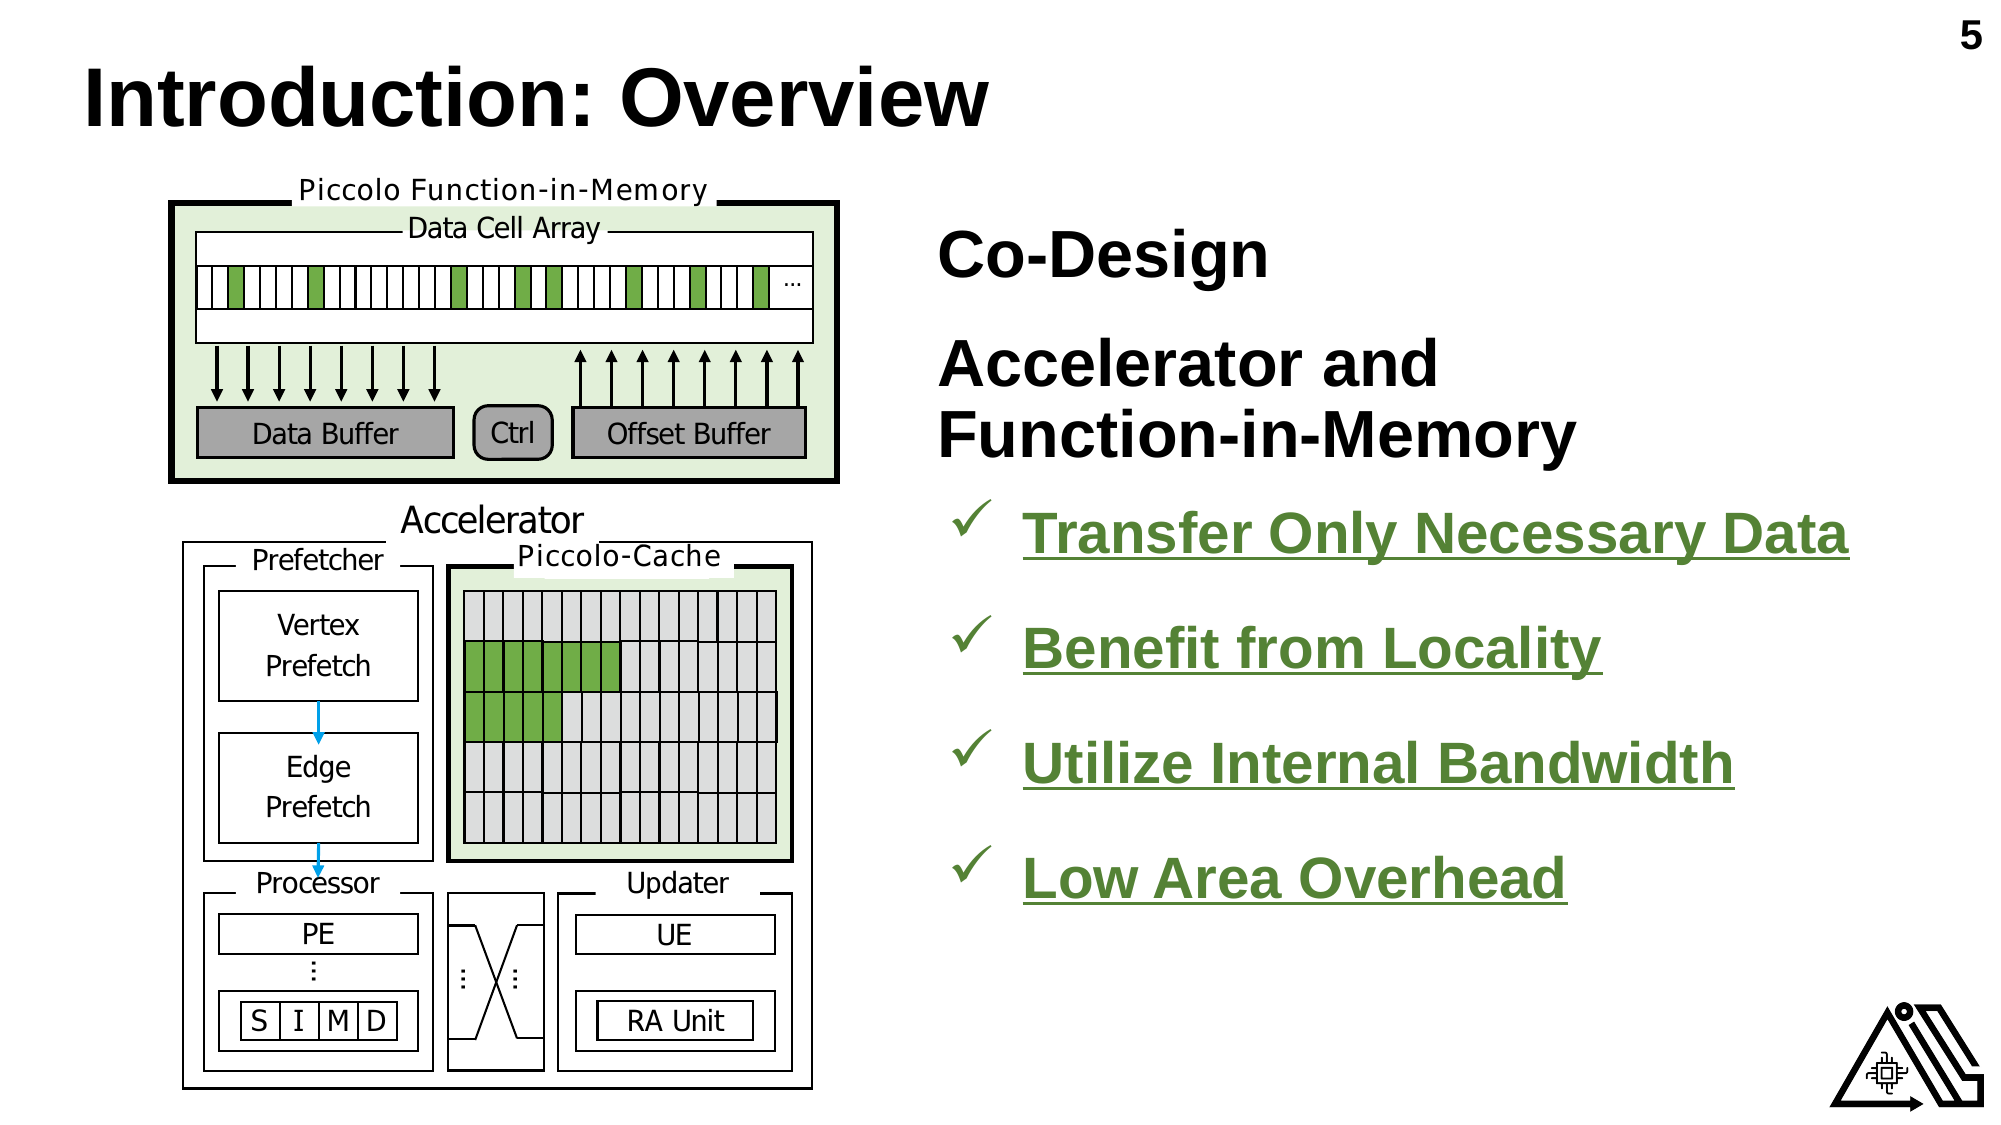

5
# Introduction: Overview

Piccolo Function-in-Memory

Data Cell Array
Co-Design

…

Accelerator and Function-in-Memory

Ctrl

Data Buffer

Offset Buffer
Accelerator

Cache

Prefetcher

Vertex
Prefetch
Edge
Prefetch
Processor

Updater

PE
UE

…
…
…
S
I
M
D
RA Unit
Transfer Only Necessary Data
Piccolo-Cache

Benefit from Locality

Utilize Internal Bandwidth
Low Area Overhead